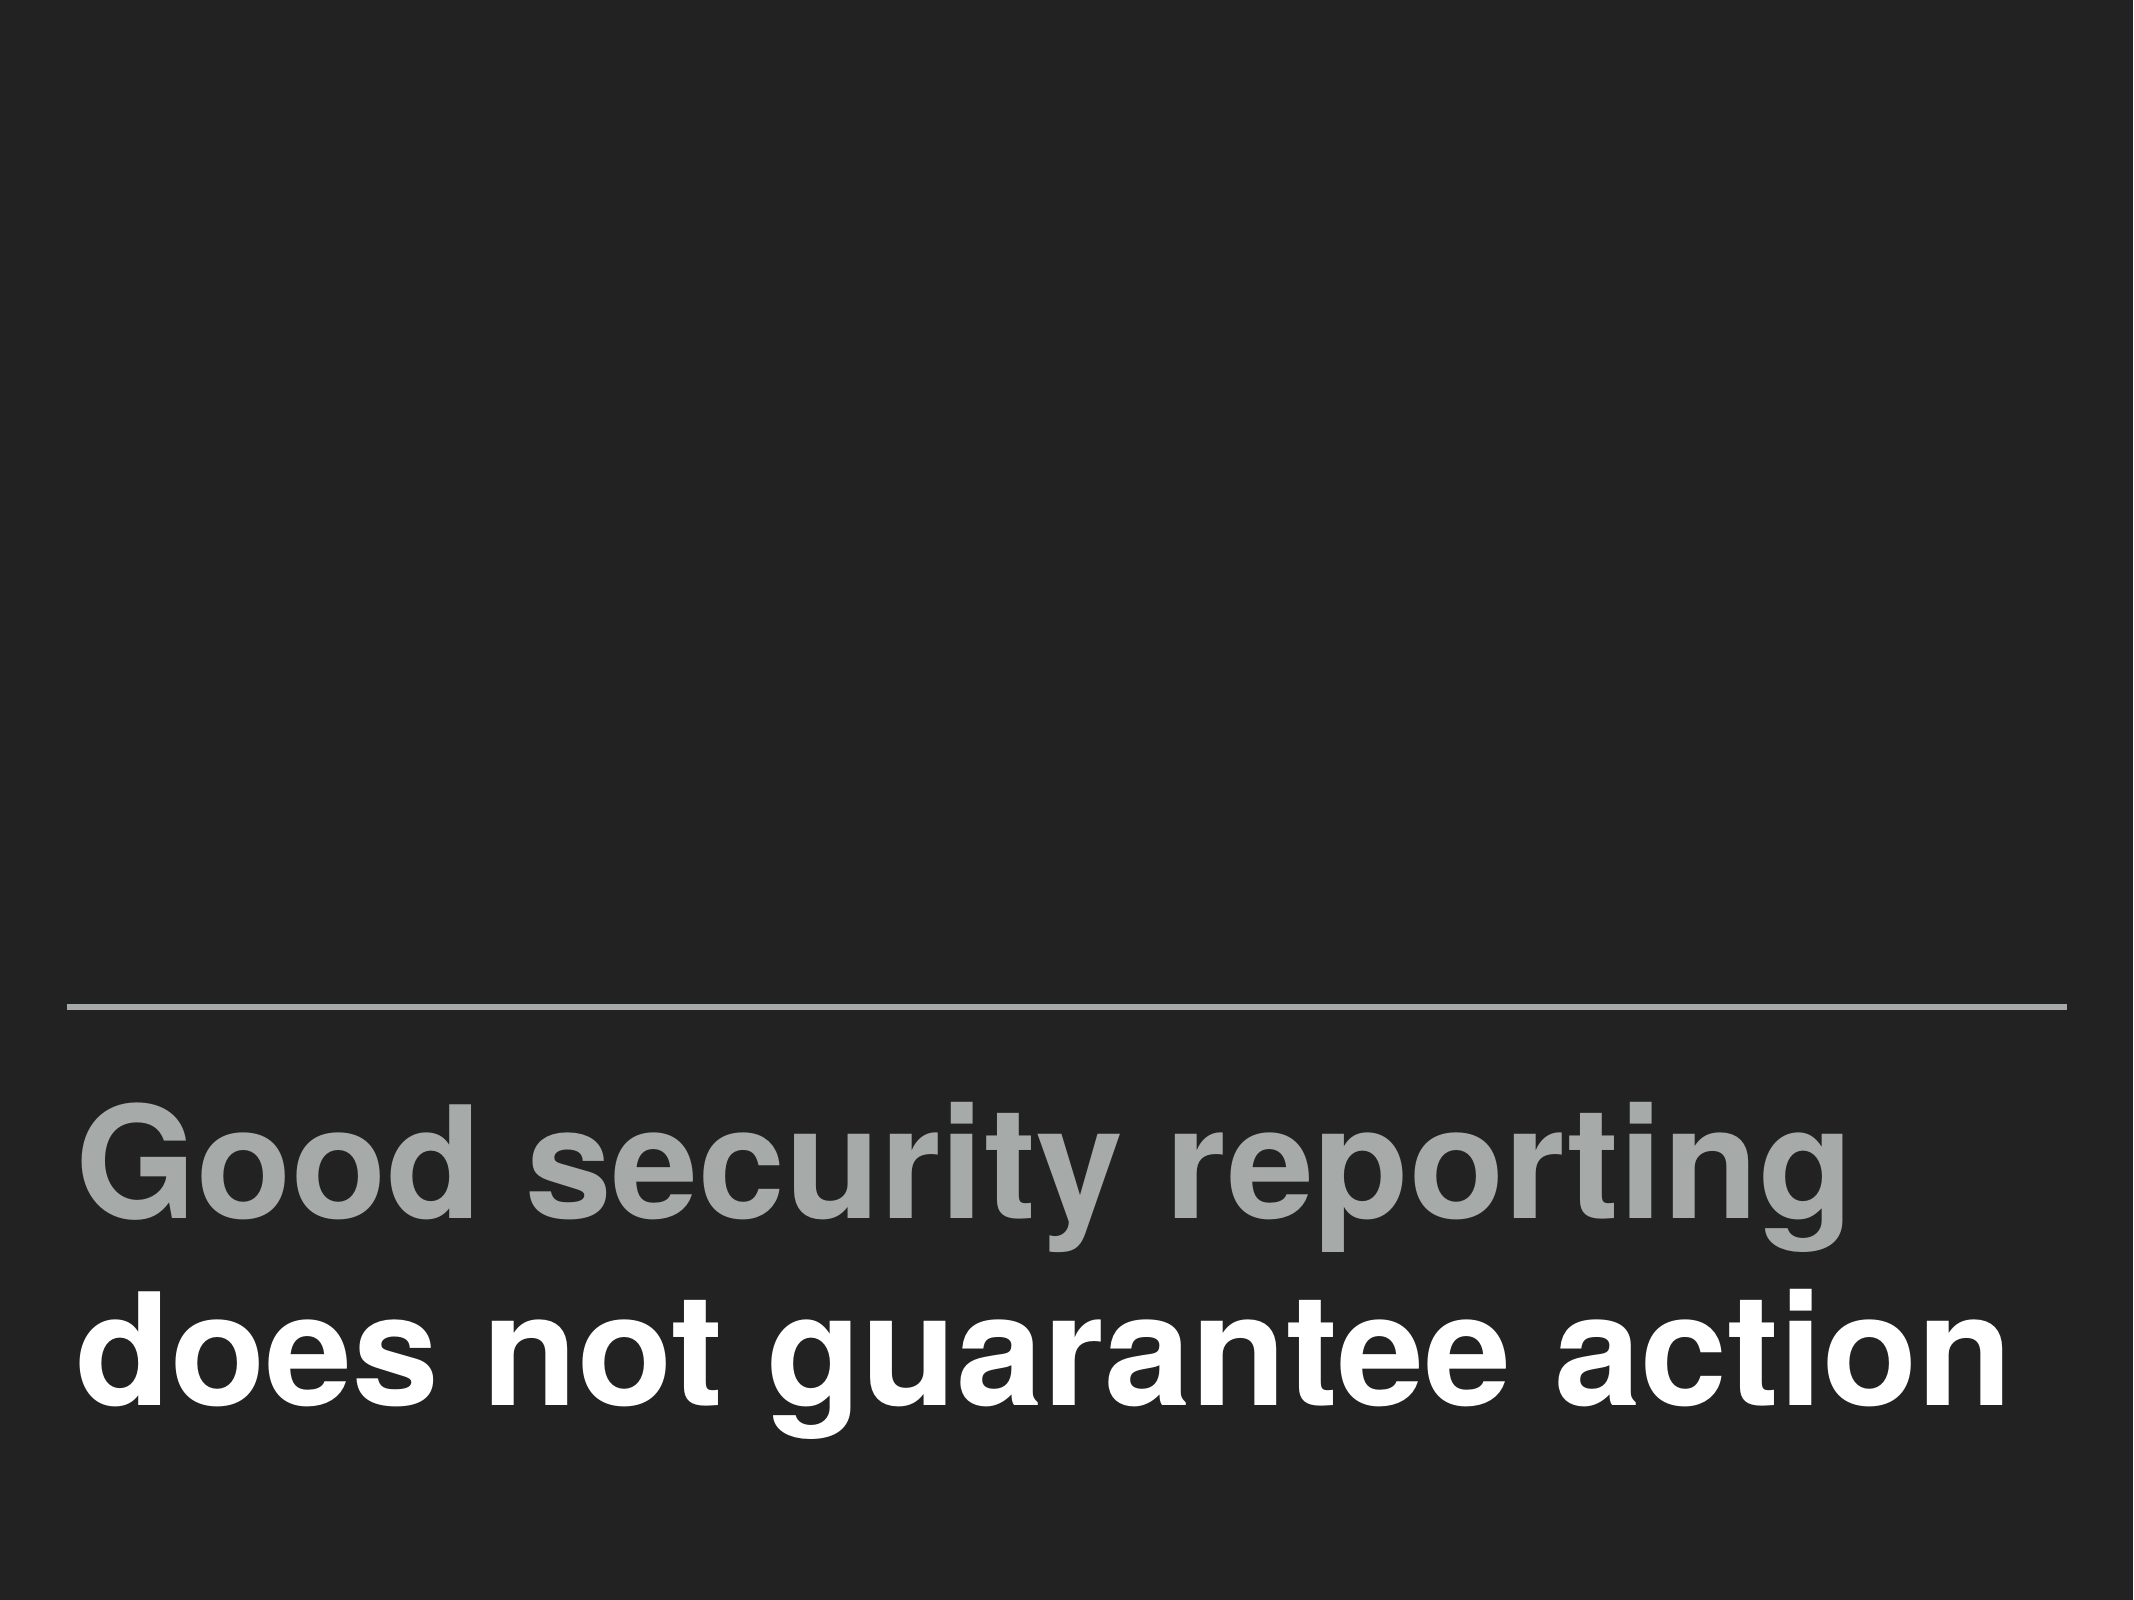

# Good security reporting does not guarantee action